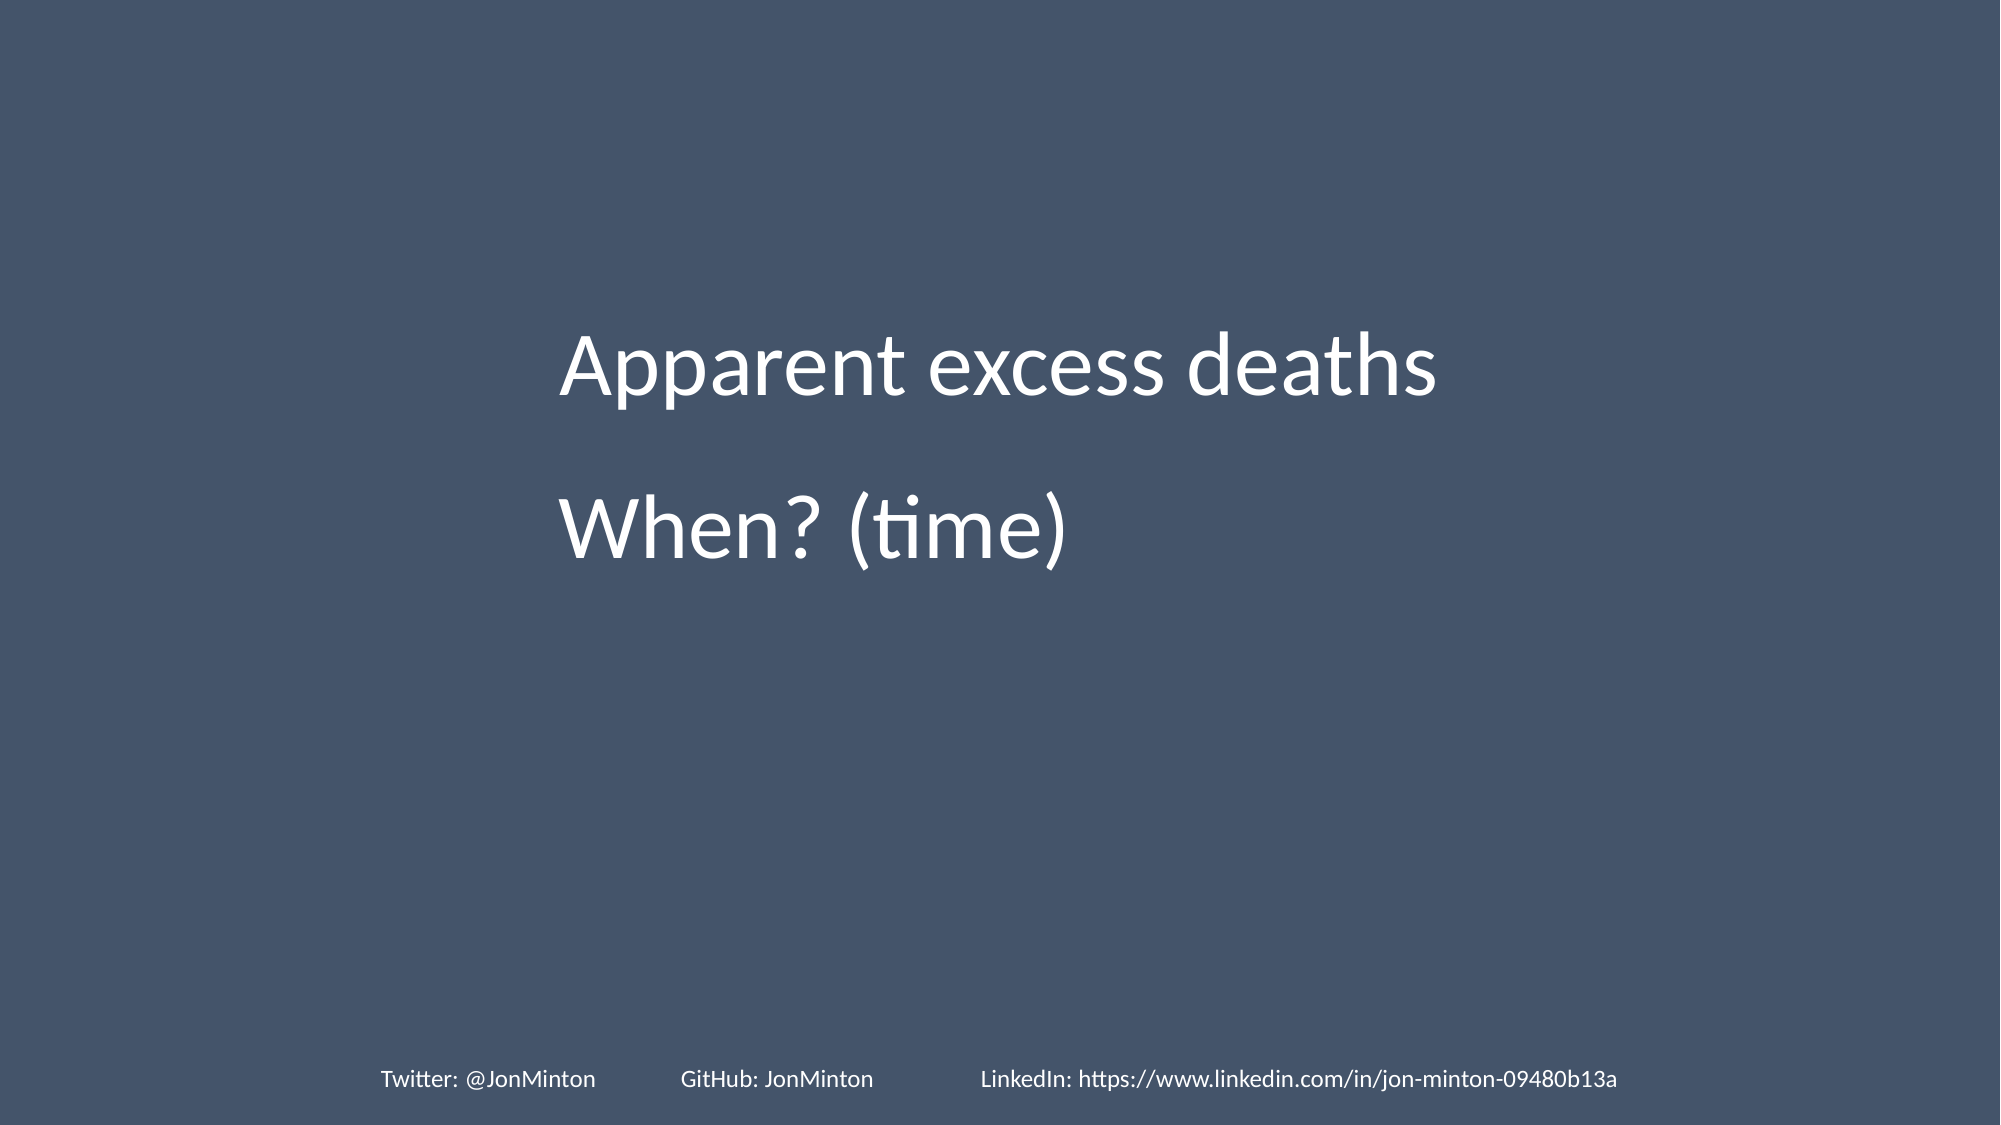

Apparent excess deaths
When? (time)
Twitter: @JonMinton 	GitHub: JonMinton 	LinkedIn: https://www.linkedin.com/in/jon-minton-09480b13a